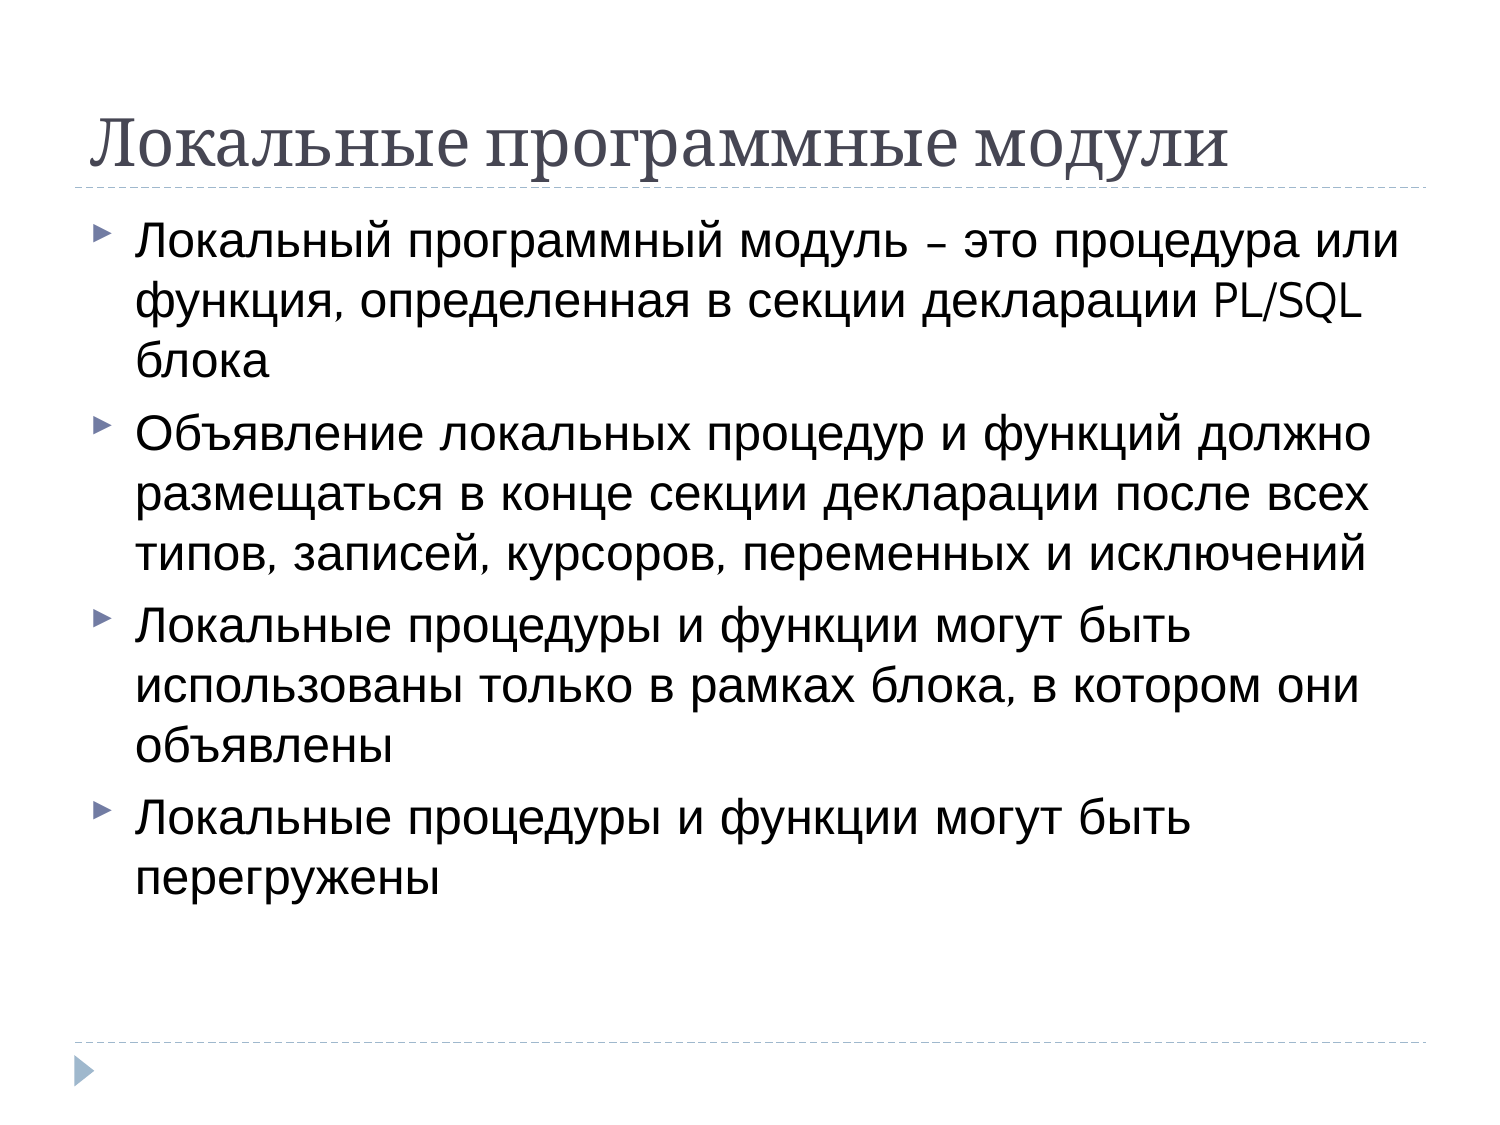

# Локальные программные модули
Локальный программный модуль – это процедура или функция, определенная в секции декларации PL/SQL блока
Объявление локальных процедур и функций должно размещаться в конце секции декларации после всех типов, записей, курсоров, переменных и исключений
Локальные процедуры и функции могут быть использованы только в рамках блока, в котором они объявлены
Локальные процедуры и функции могут быть перегружены